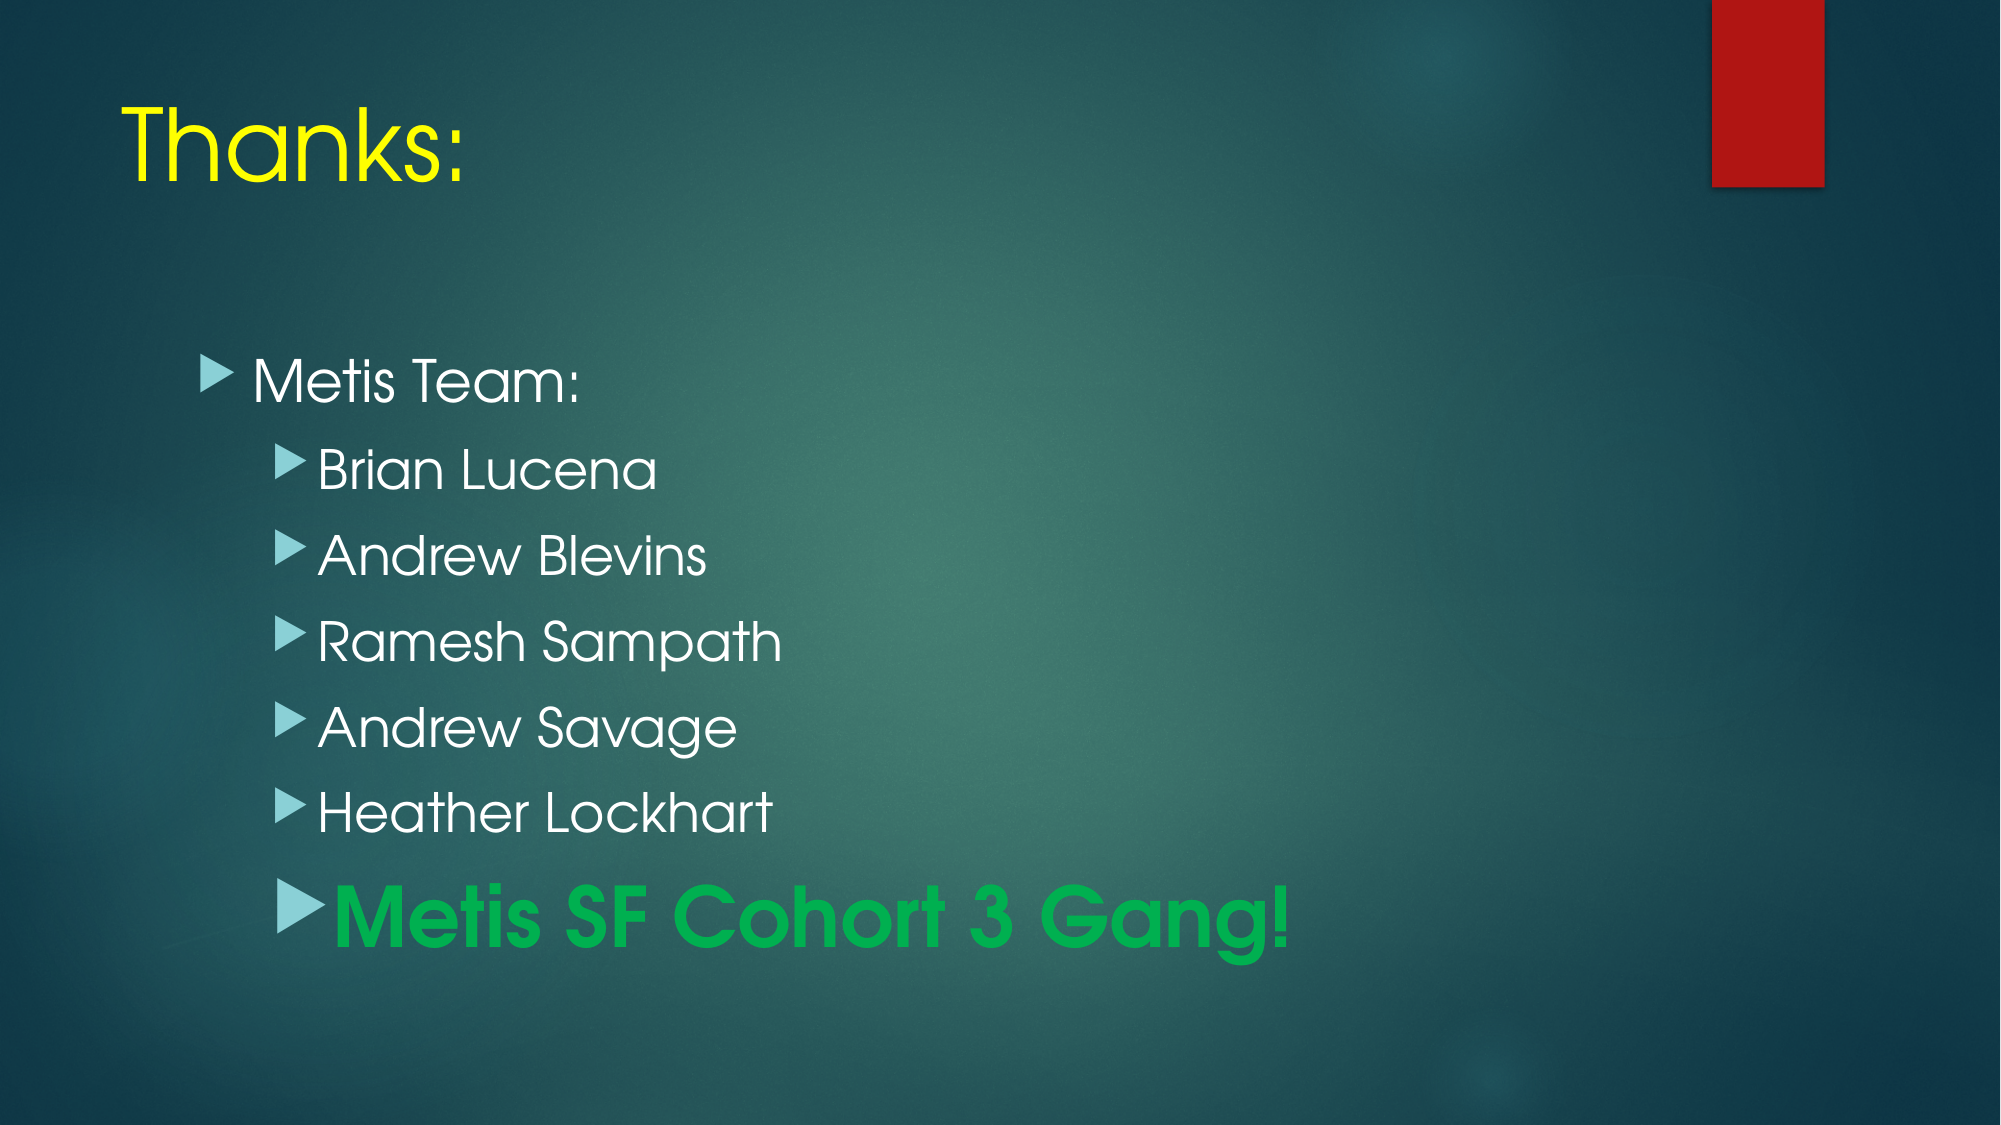

# Thanks:
Metis Team:
Brian Lucena
Andrew Blevins
Ramesh Sampath
Andrew Savage
Heather Lockhart
Metis SF Cohort 3 Gang!